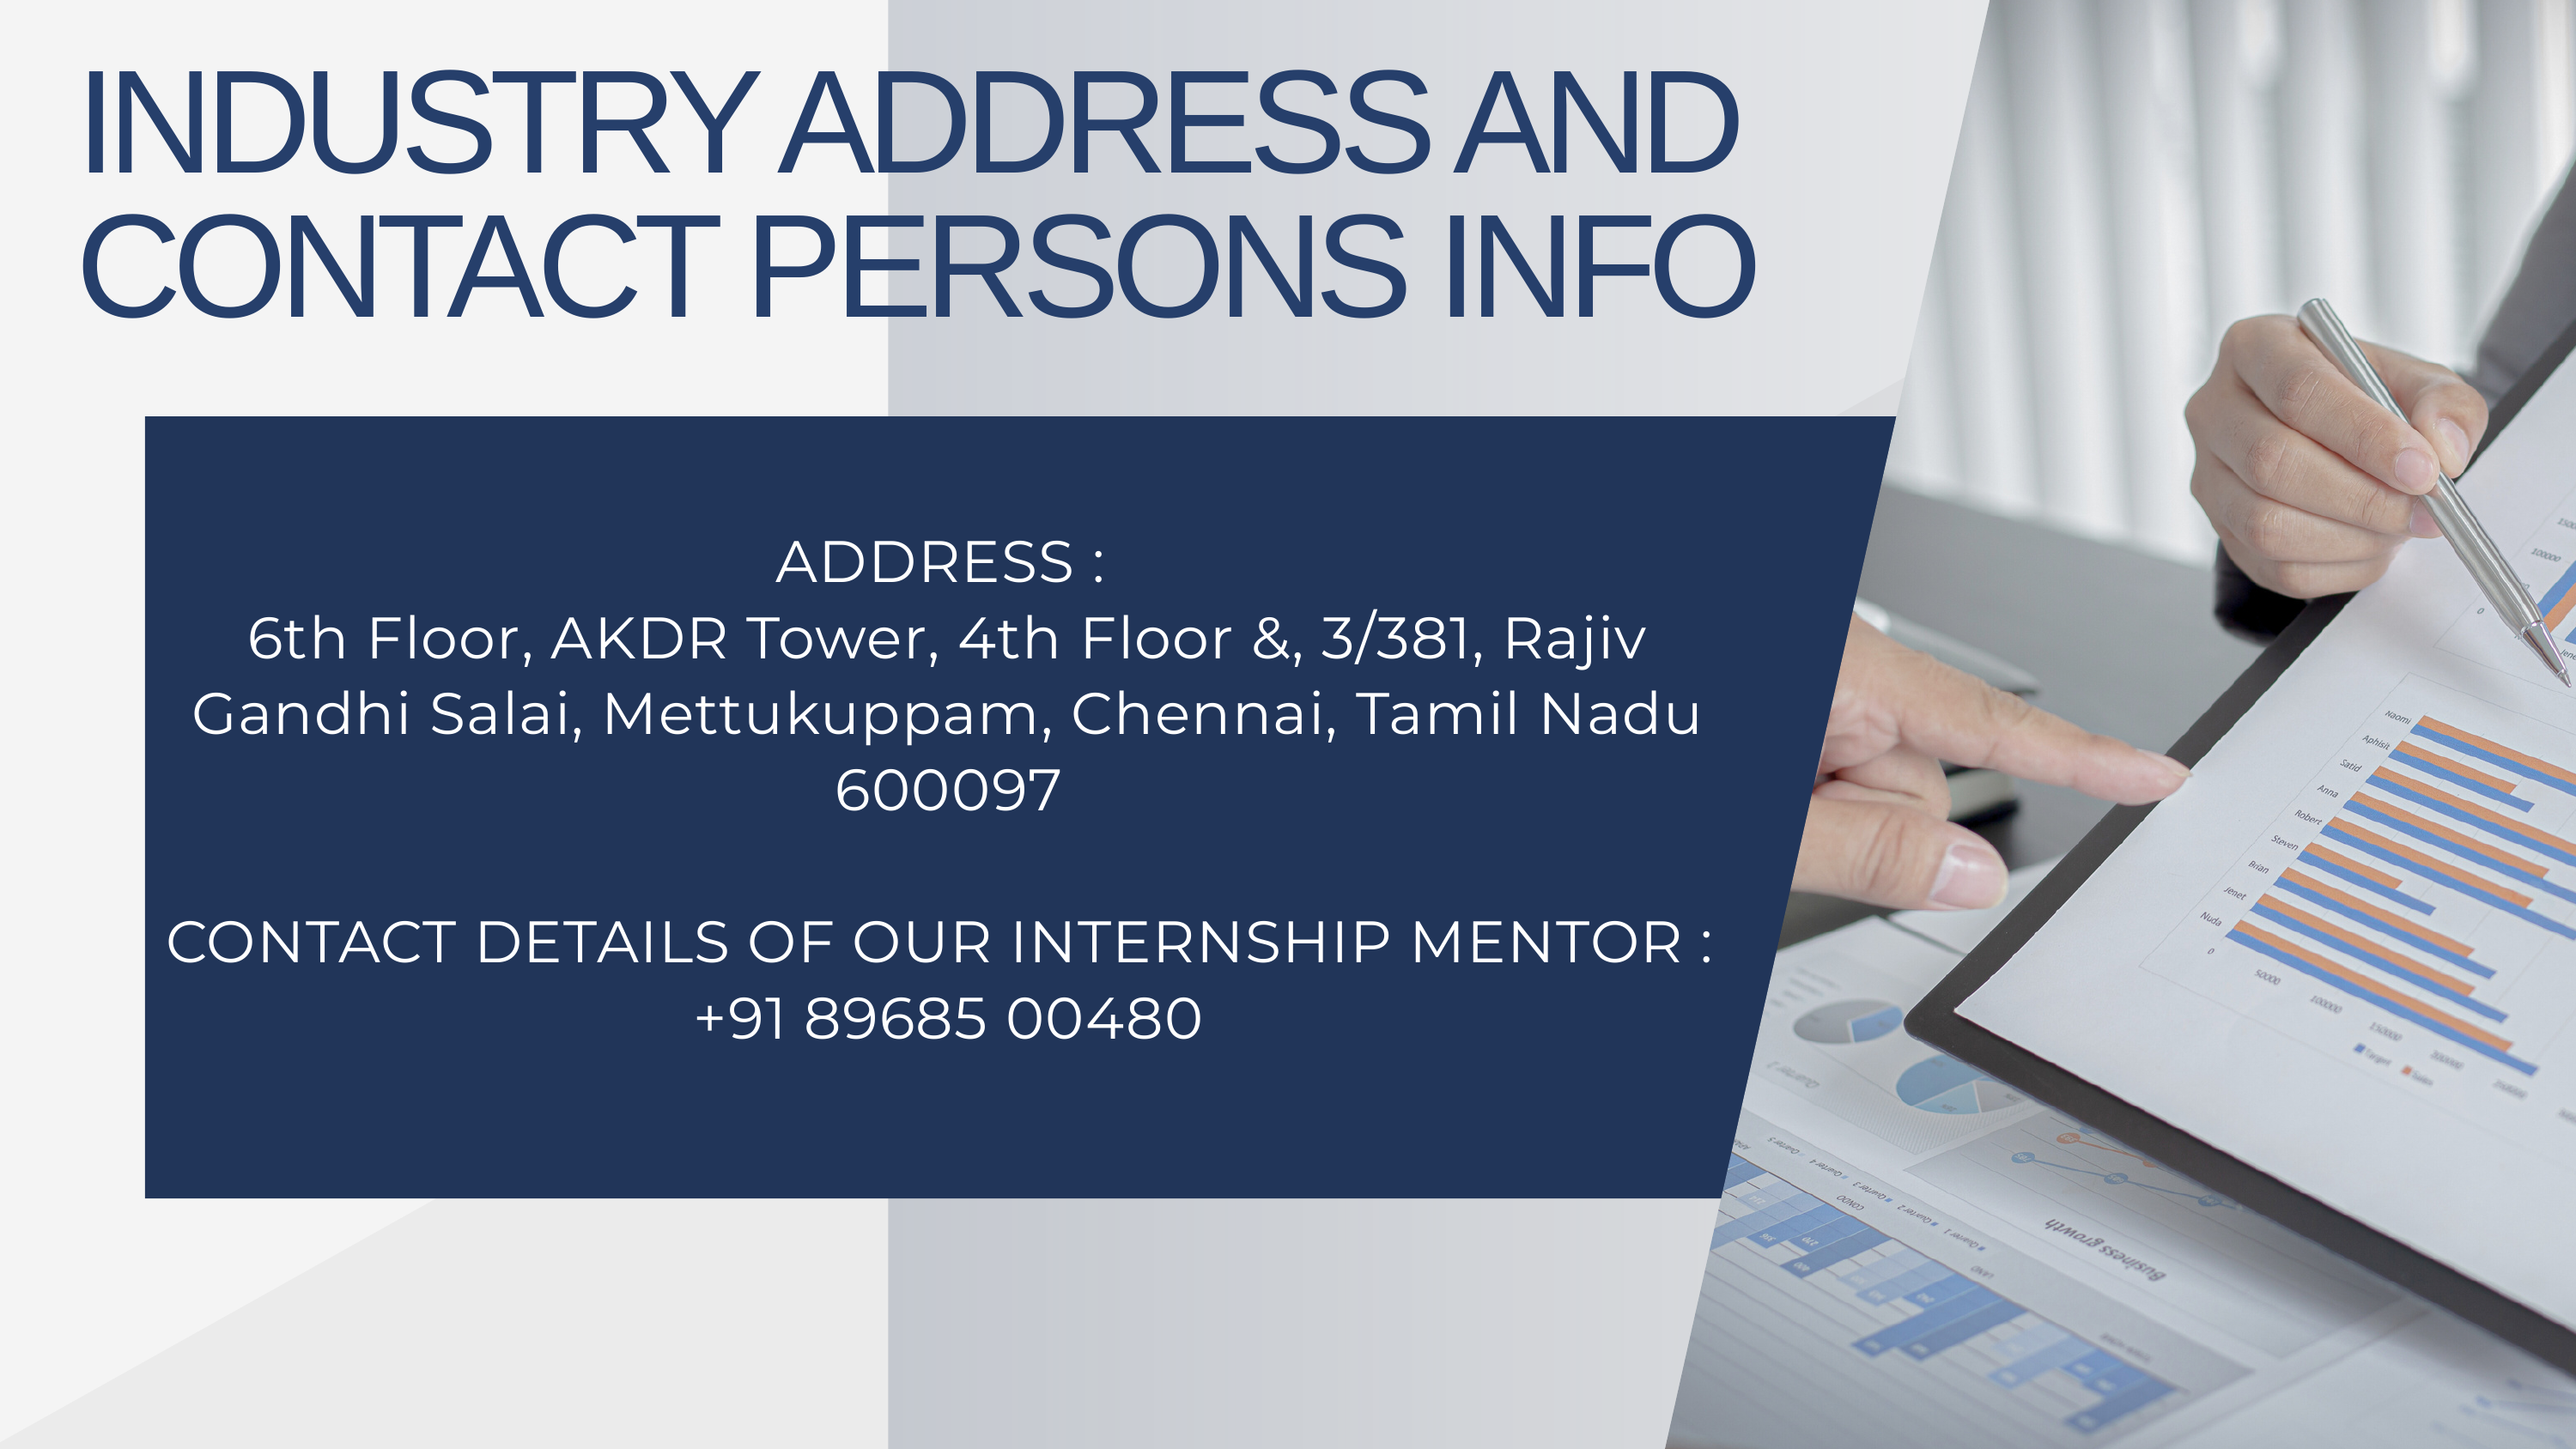

INDUSTRY ADDRESS AND CONTACT PERSONS INFO

ADDRESS :
6th Floor, AKDR Tower, 4th Floor &, 3/381, Rajiv Gandhi Salai, Mettukuppam, Chennai, Tamil Nadu 600097

CONTACT DETAILS OF OUR INTERNSHIP MENTOR :
+91 89685 00480